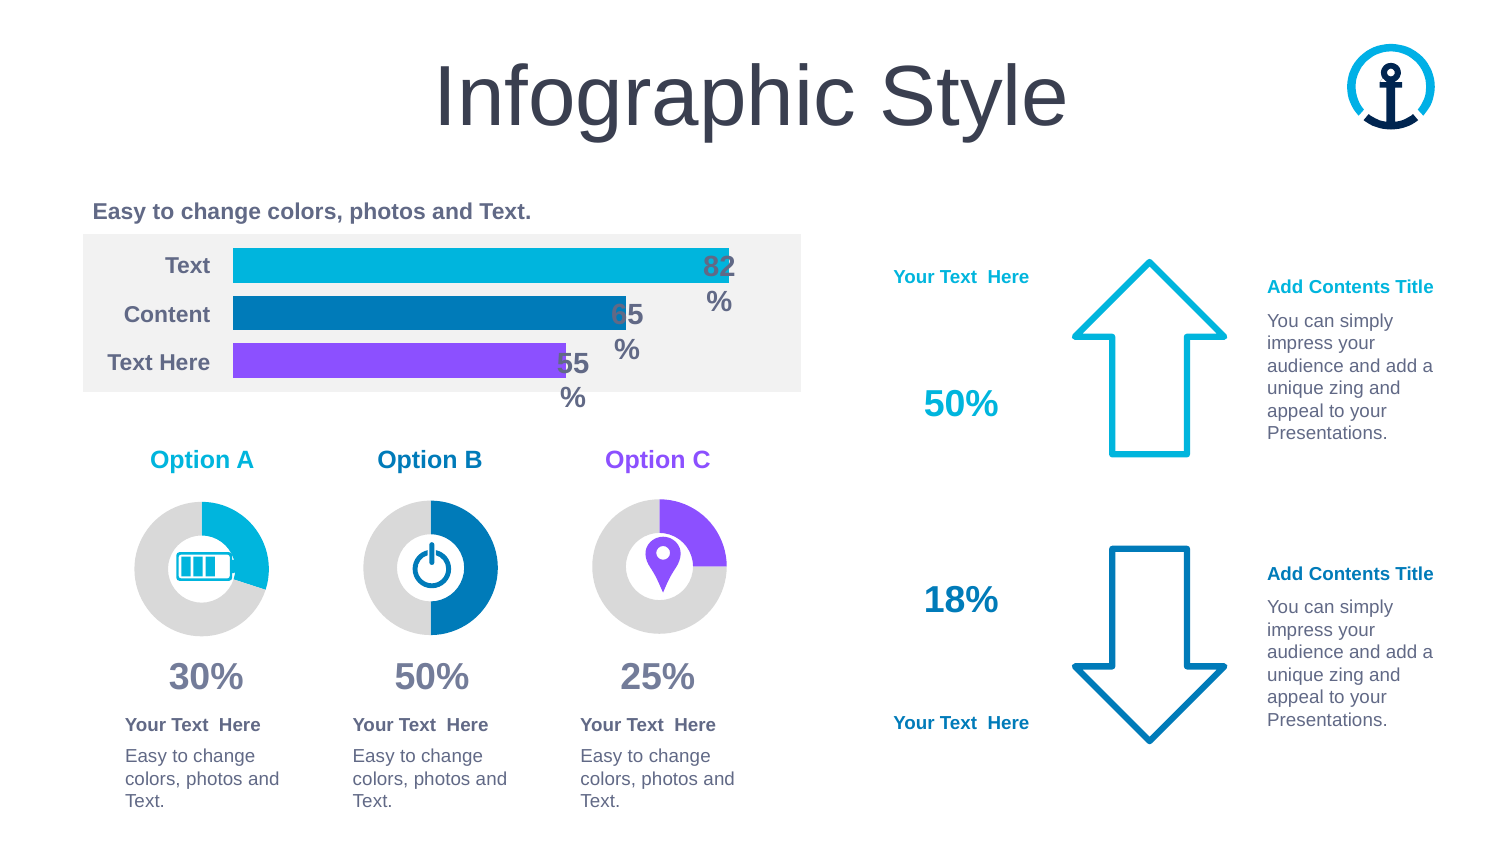

Infographic Style
Easy to change colors, photos and Text.

### Chart

| Category | Series 1 |
|---|---|
| Category 1 | 55.0 |
| Category 2 | 65.0 |
| Category 3 | 82.0 |
82%
Text
Your Text  Here

Add Contents Title
You can simply impress your audience and add a unique zing and appeal to your Presentations.
65%
Content
Text Here
55%
50%
Option A
Option B
Option C

### Chart

| Category | % |
|---|---|
| colored | 25.0 |
| blank | 75.0 |

### Chart

| Category | % |
|---|---|
| colored | 50.0 |
| blank | 50.0 |

### Chart

| Category | % |
|---|---|
| colored | 30.0 |
| blank | 70.0 |

Add Contents Title
You can simply impress your audience and add a unique zing and appeal to your Presentations.
18%
30%
50%
25%
Your Text  Here
Easy to change colors, photos and Text.
Your Text  Here
Easy to change colors, photos and Text.
Your Text  Here
Easy to change colors, photos and Text.
Your Text  Here